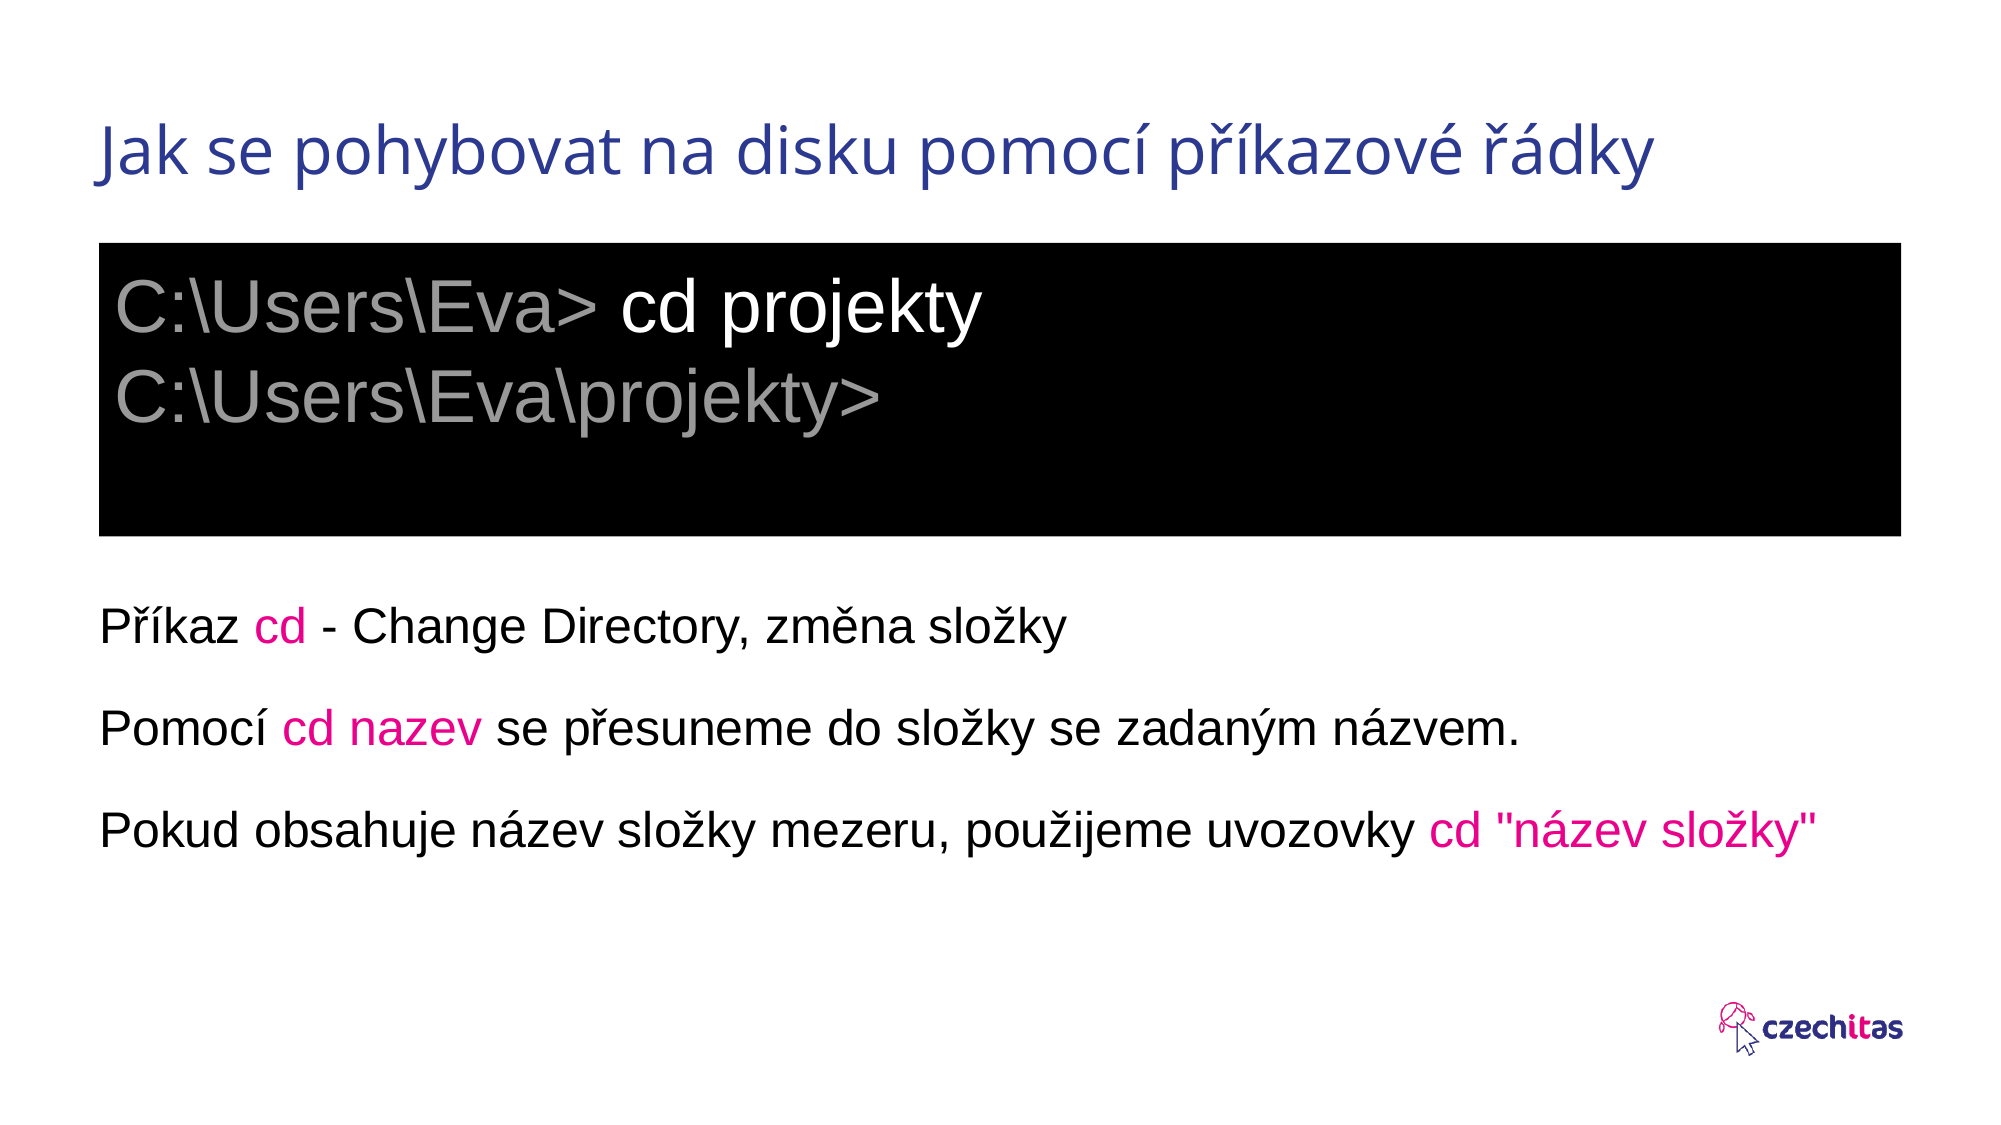

# Jak se pohybovat na disku pomocí příkazové řádky
C:\Users\Eva> cd projekty
C:\Users\Eva\projekty>
Příkaz cd - Change Directory, změna složky
Pomocí cd nazev se přesuneme do složky se zadaným názvem.
Pokud obsahuje název složky mezeru, použijeme uvozovky cd "název složky"